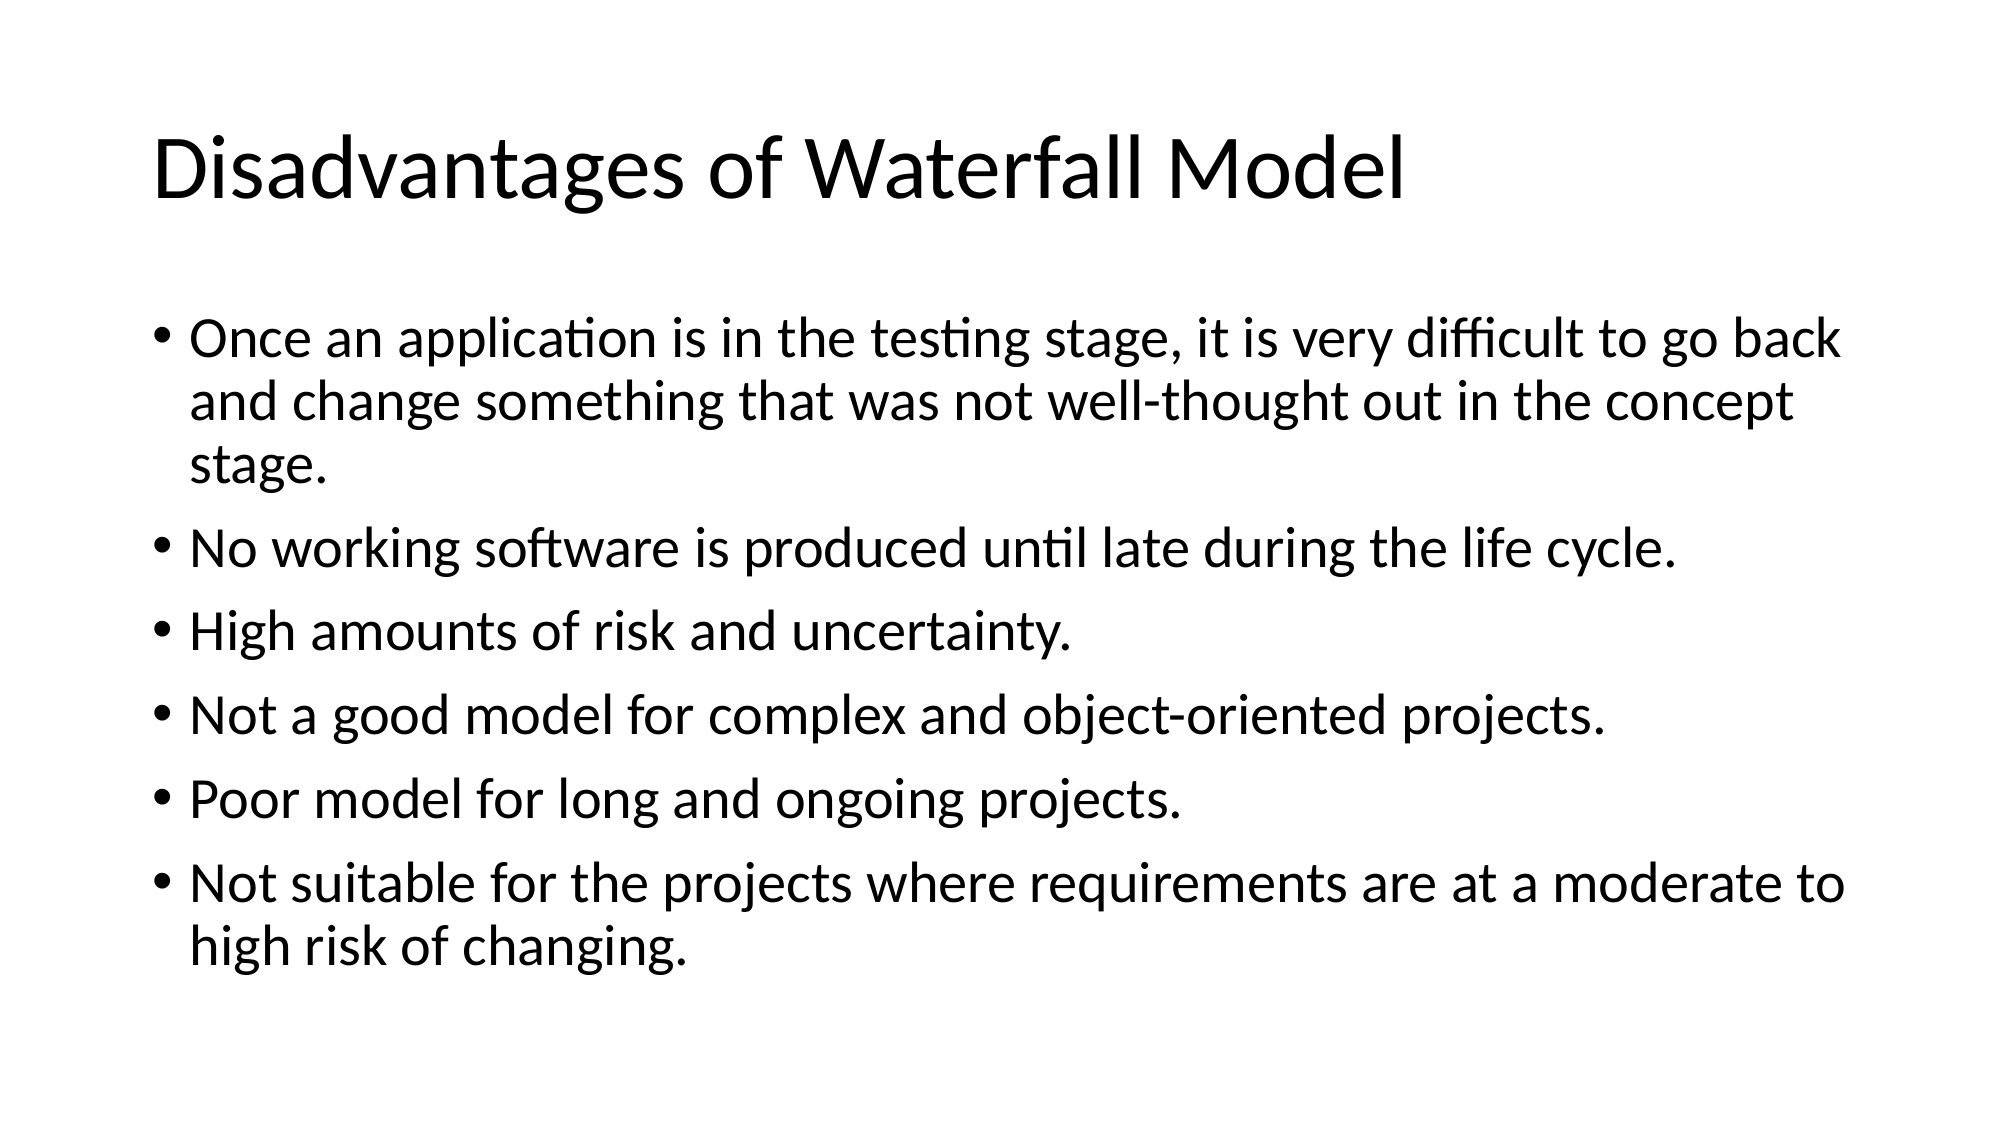

# Disadvantages of Waterfall Model
Once an application is in the testing stage, it is very difficult to go back and change something that was not well-thought out in the concept stage.
No working software is produced until late during the life cycle.
High amounts of risk and uncertainty.
Not a good model for complex and object-oriented projects.
Poor model for long and ongoing projects.
Not suitable for the projects where requirements are at a moderate to high risk of changing.